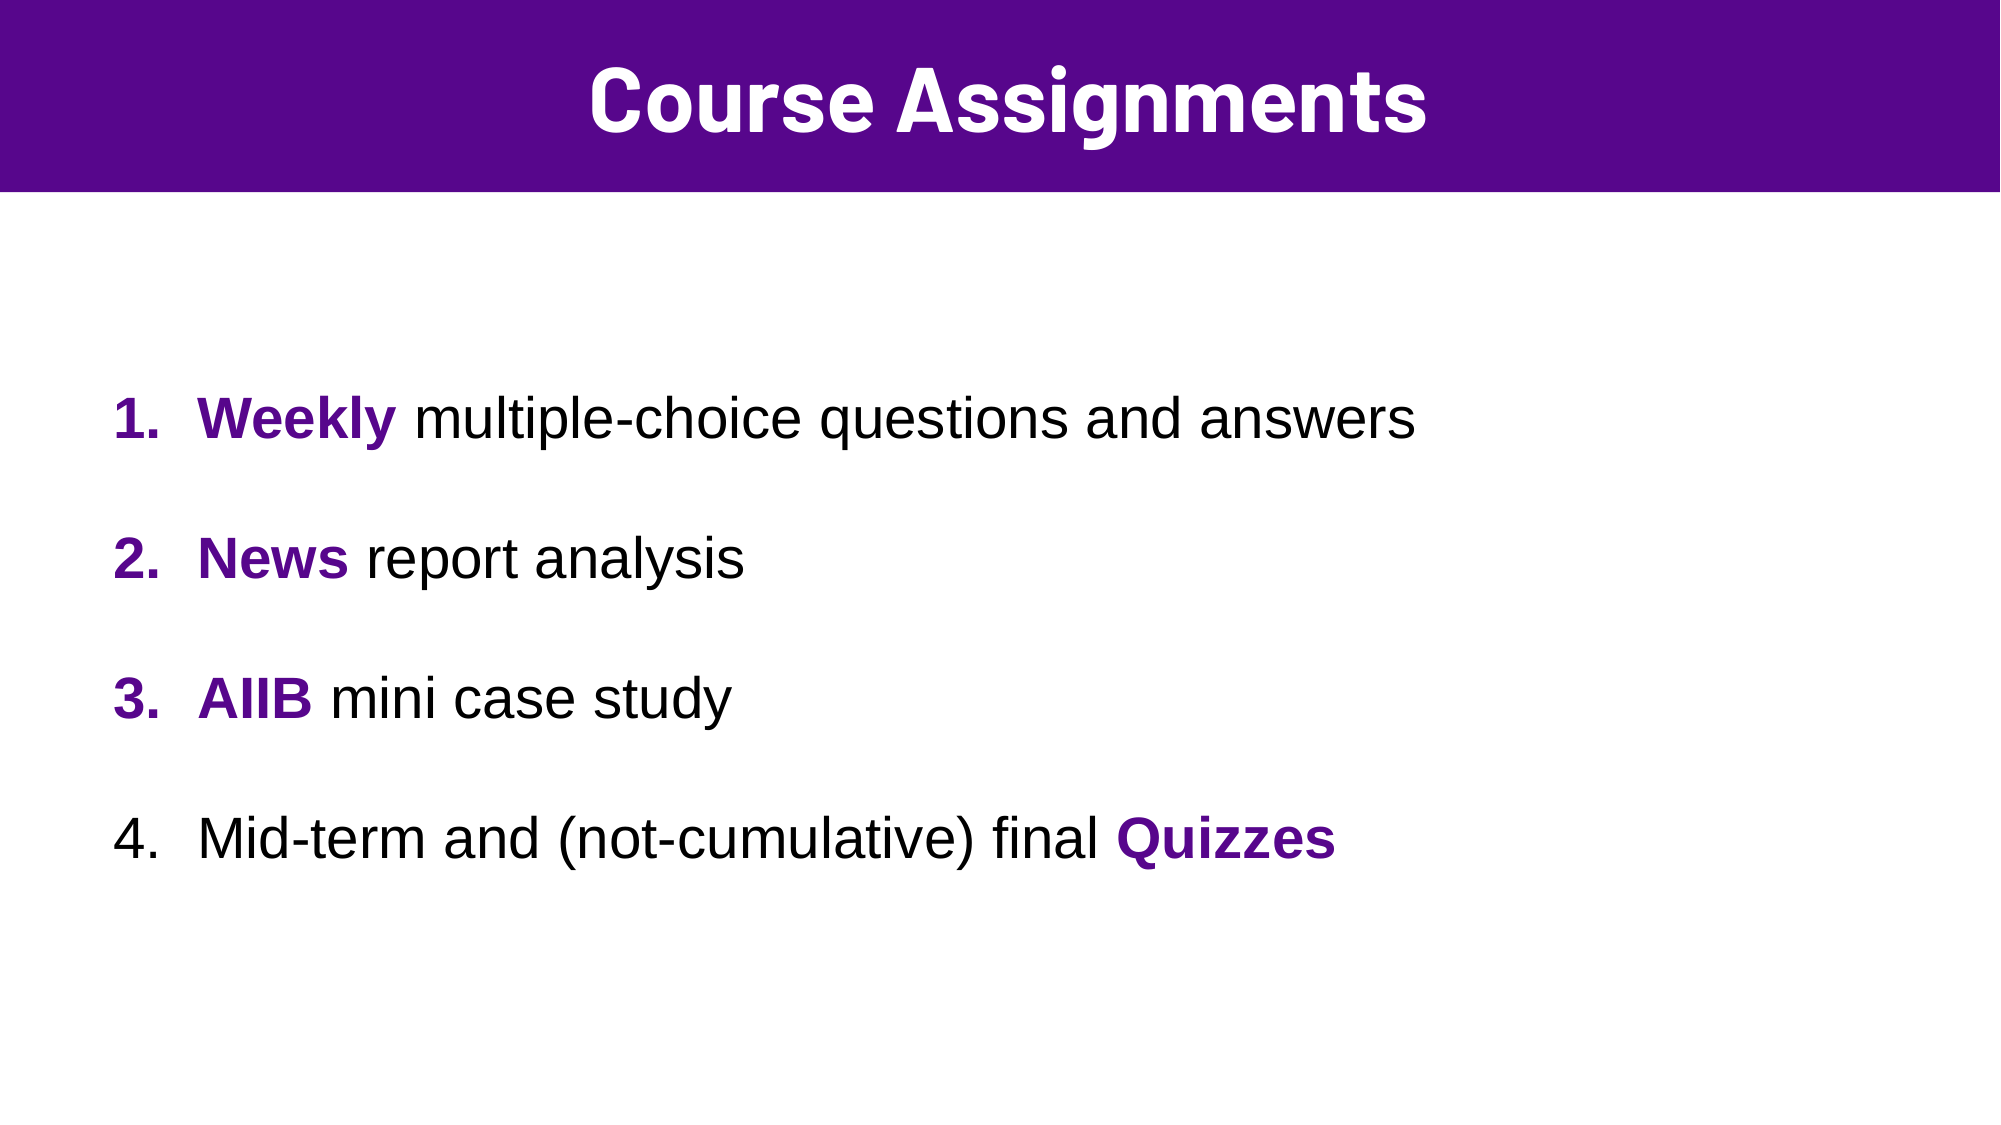

Course Assignments
Weekly multiple-choice questions and answers
News report analysis
AIIB mini case study
Mid-term and (not-cumulative) final Quizzes